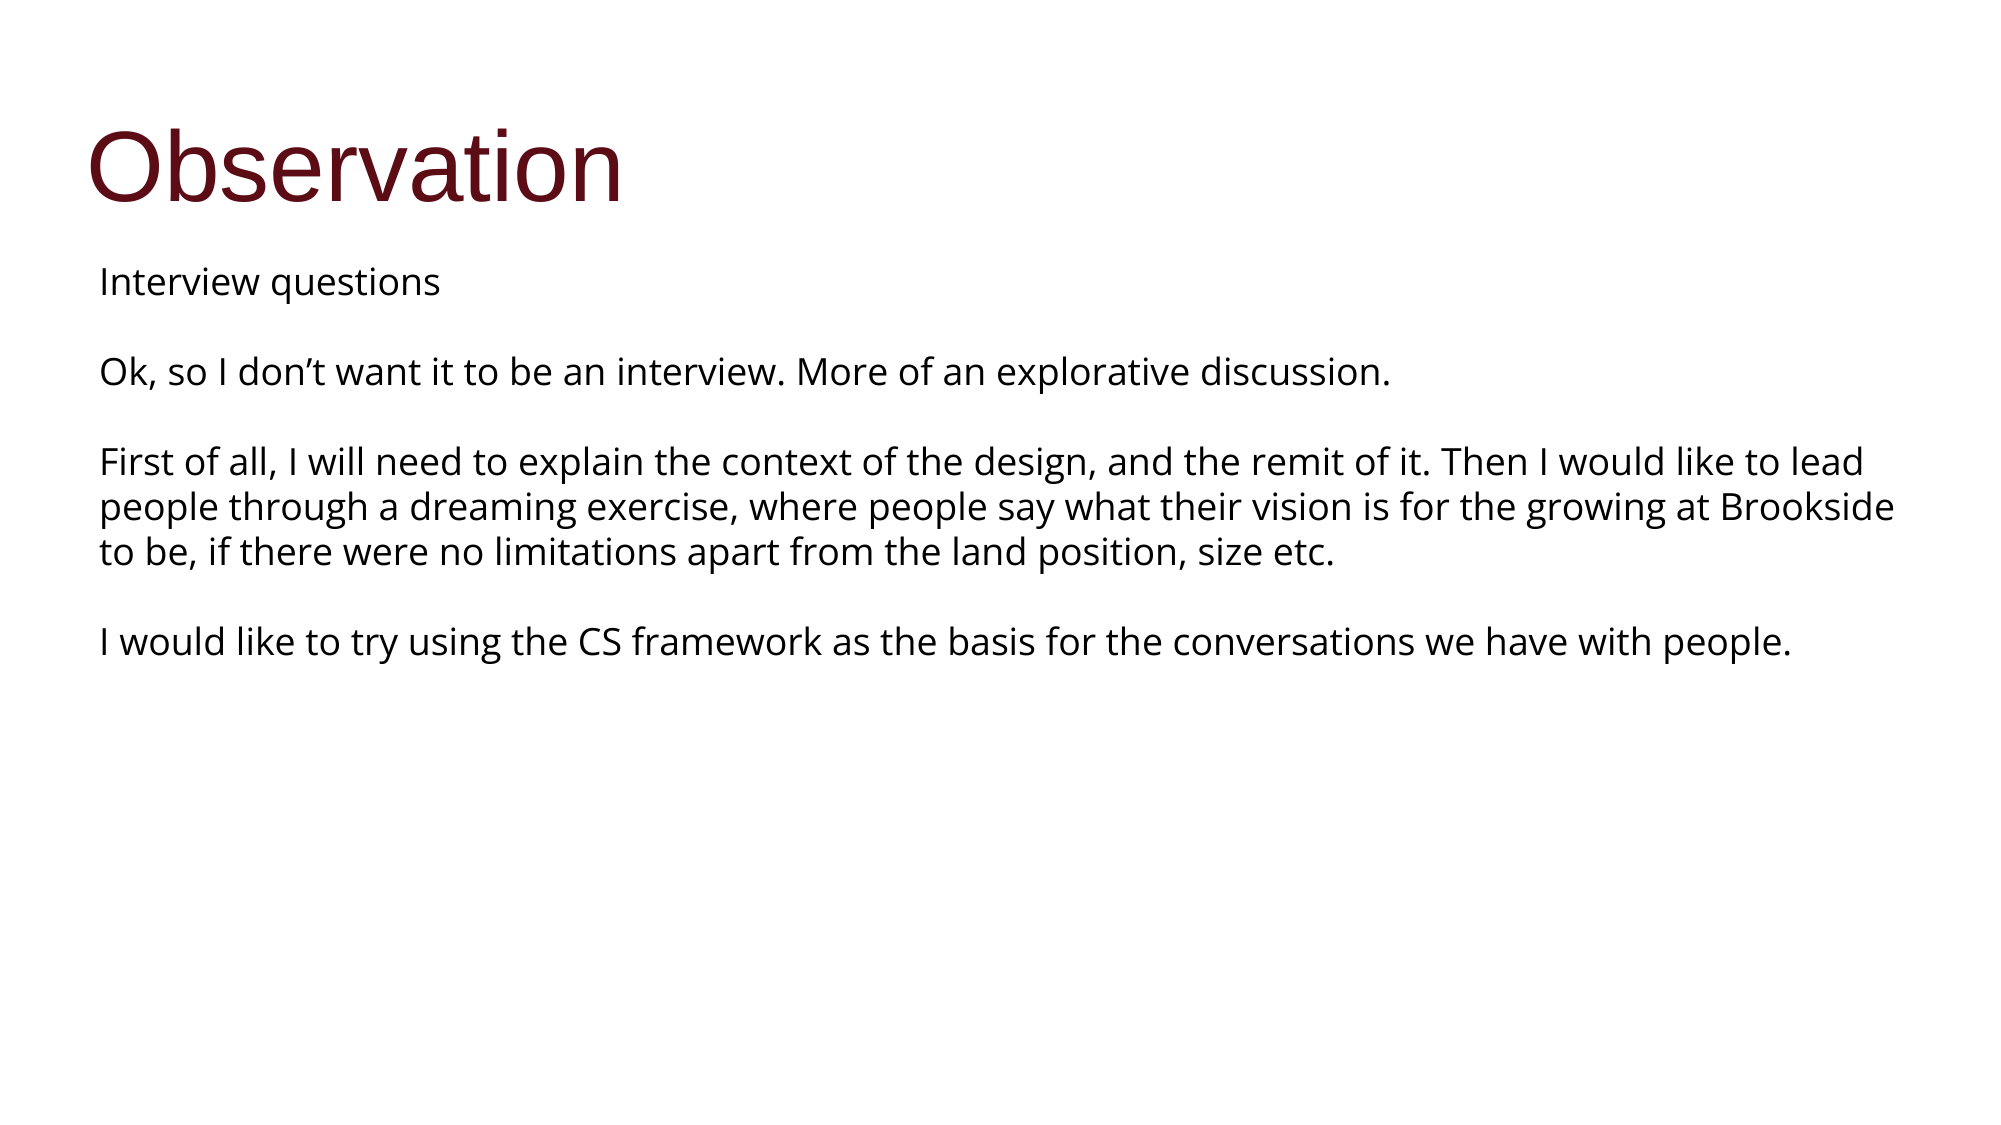

Observation

Interview questions

Ok, so I don’t want it to be an interview. More of an explorative discussion.

First of all, I will need to explain the context of the design, and the remit of it. Then I would like to lead people through a dreaming exercise, where people say what their vision is for the growing at Brookside to be, if there were no limitations apart from the land position, size etc.

I would like to try using the CS framework as the basis for the conversations we have with people.